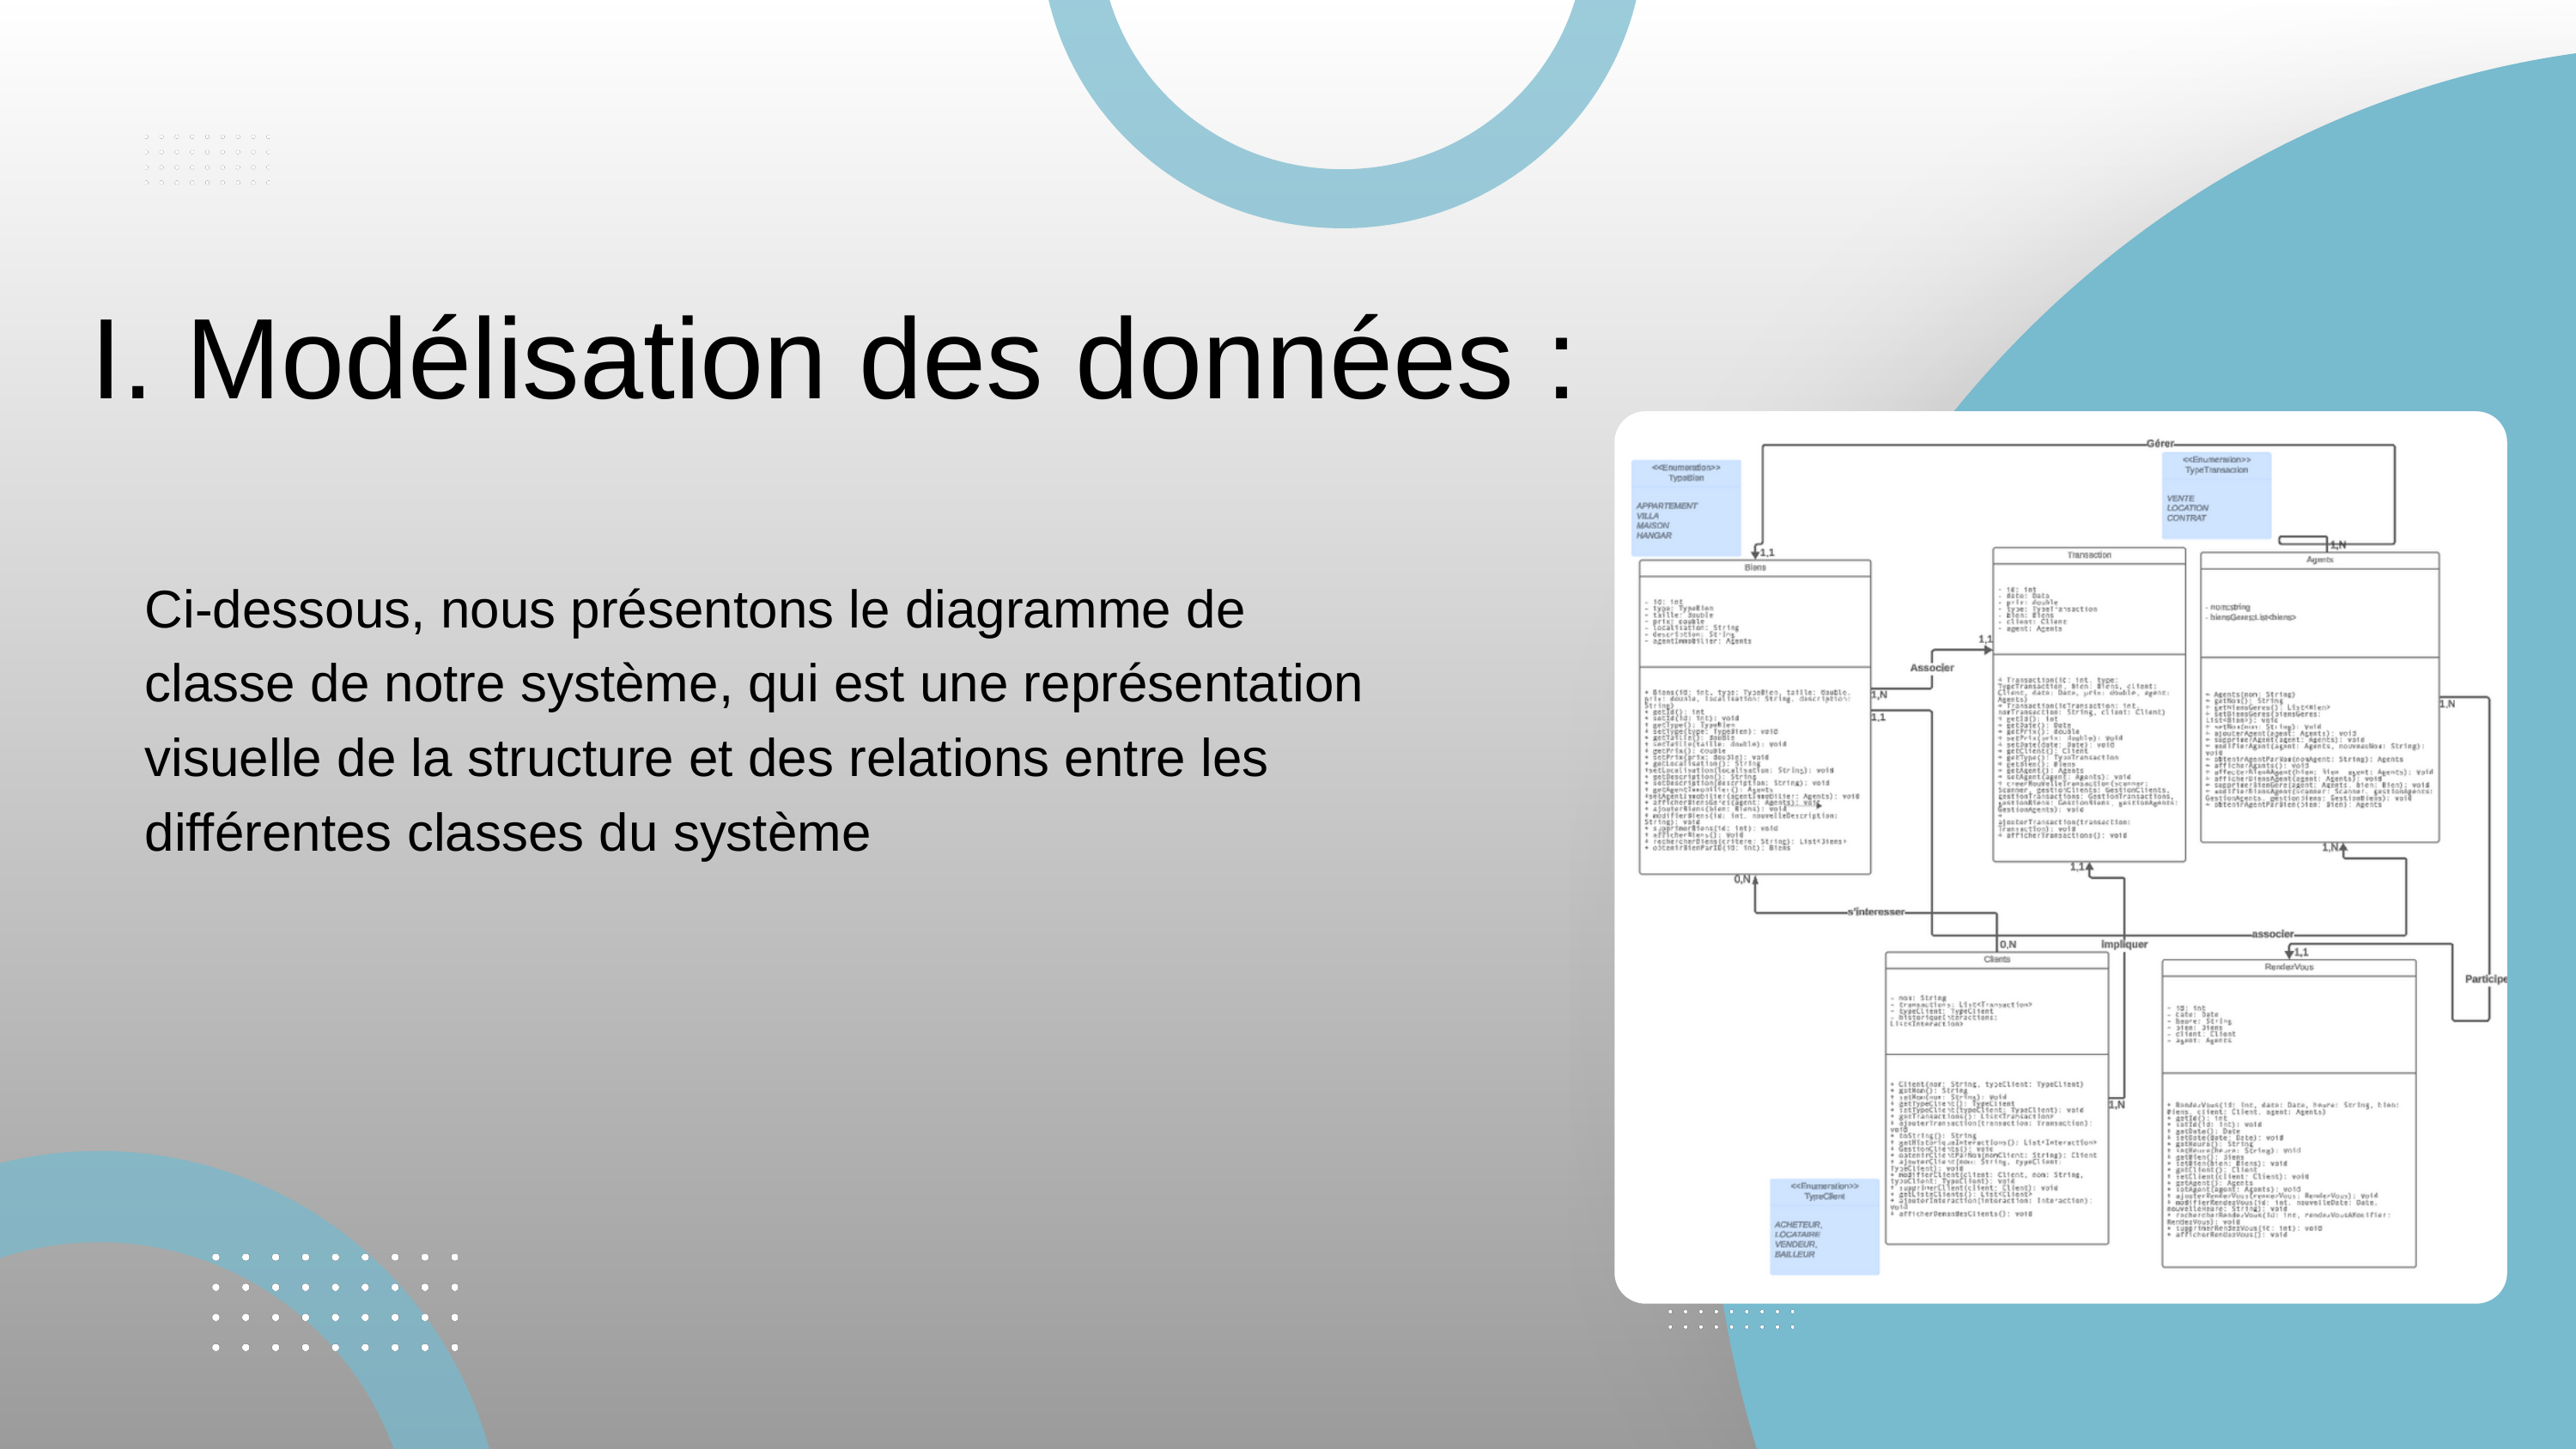

I. Modélisation des données :

Ci-dessous, nous présentons le diagramme de classe de notre système, qui est une représentation visuelle de la structure et des relations entre les différentes classes du système